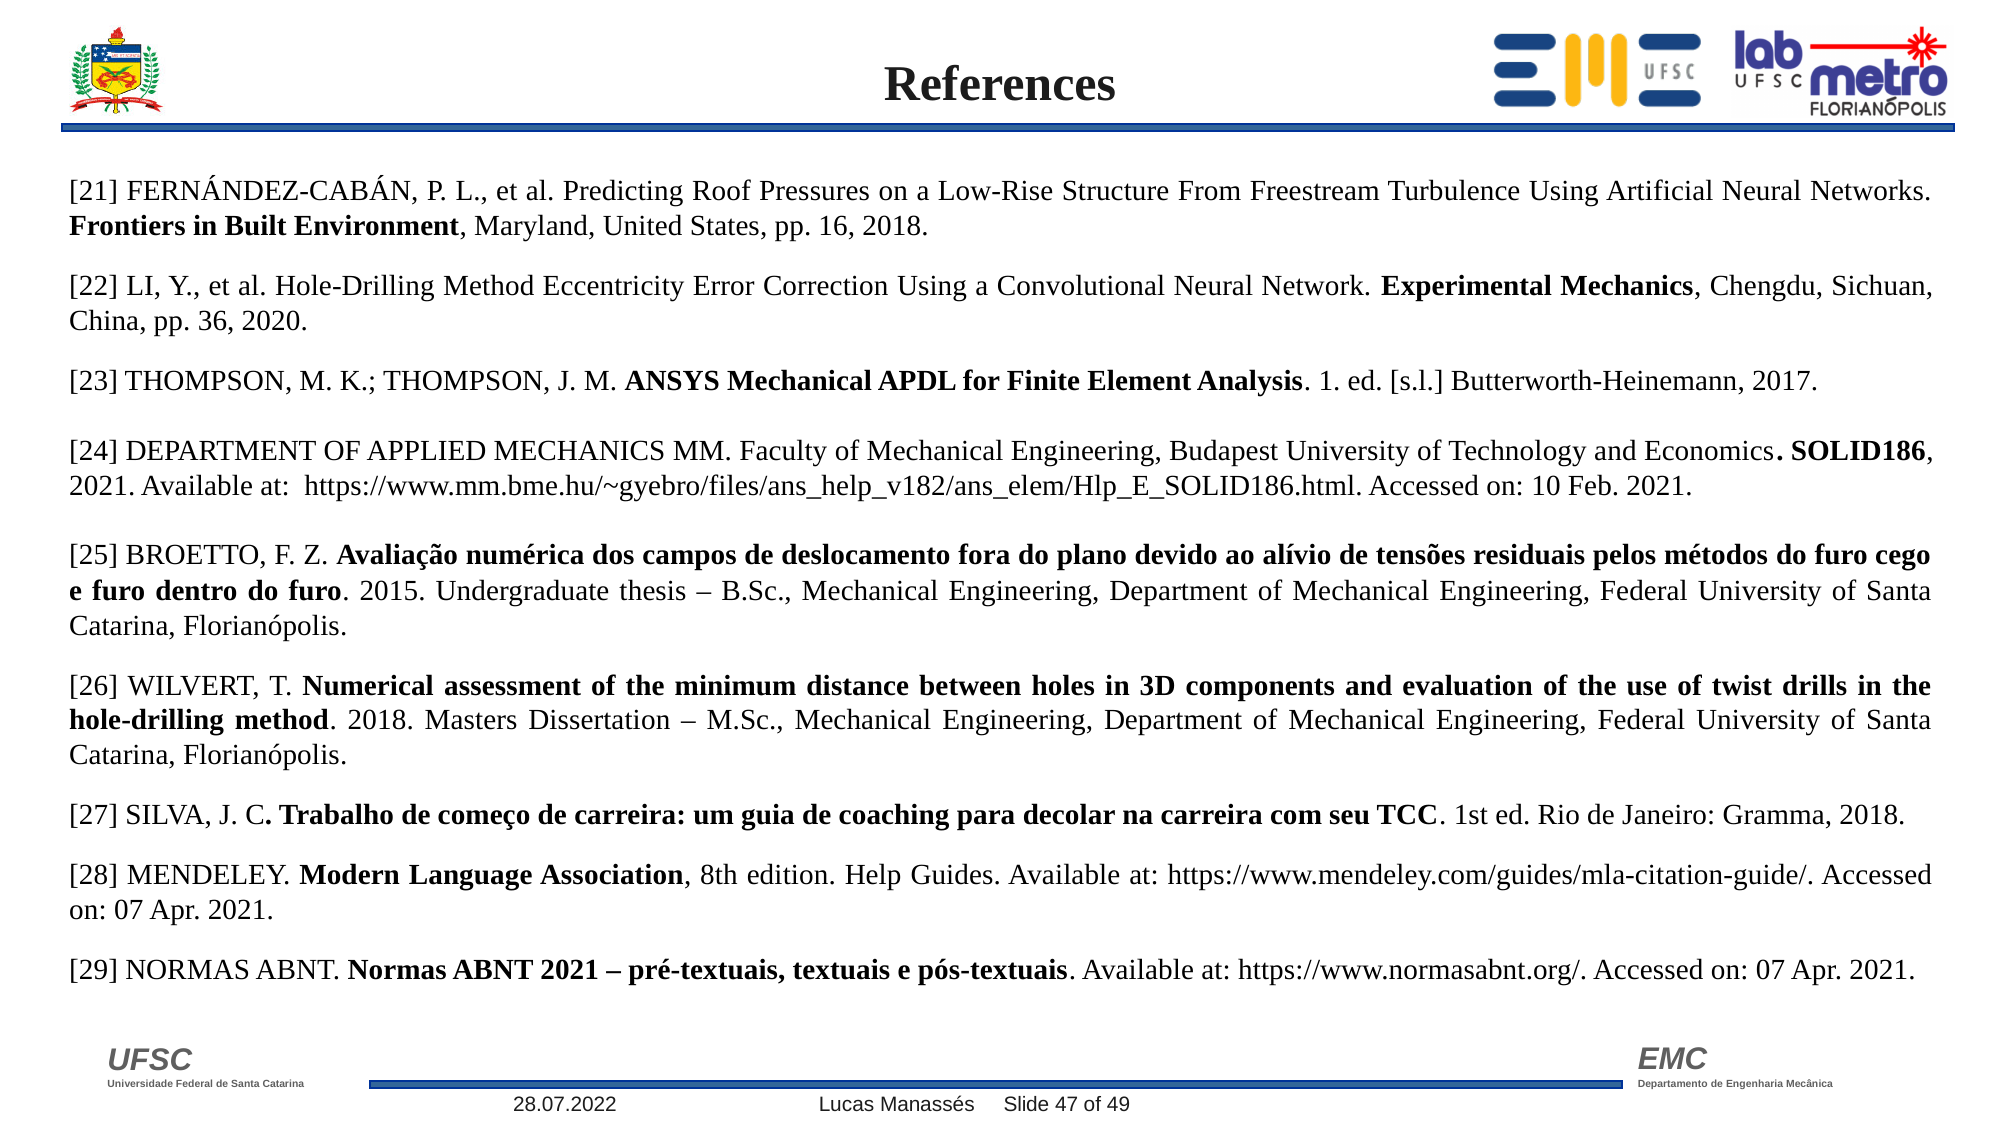

[21] FERNÁNDEZ-CABÁN, P. L., et al. Predicting Roof Pressures on a Low-Rise Structure From Freestream Turbulence Using Artificial Neural Networks. Frontiers in Built Environment, Maryland, United States, pp. 16, 2018.

[22] LI, Y., et al. Hole-Drilling Method Eccentricity Error Correction Using a Convolutional Neural Network. Experimental Mechanics, Chengdu, Sichuan, China, pp. 36, 2020.

[23] THOMPSON, M. K.; THOMPSON, J. M. ANSYS Mechanical APDL for Finite Element Analysis. 1. ed. [s.l.] Butterworth-Heinemann, 2017.

[24] DEPARTMENT OF APPLIED MECHANICS MM. Faculty of Mechanical Engineering, Budapest University of Technology and Economics. SOLID186, 2021. Available at:  https://www.mm.bme.hu/~gyebro/files/ans_help_v182/ans_elem/Hlp_E_SOLID186.html. Accessed on: 10 Feb. 2021.

[25] BROETTO, F. Z. Avaliação numérica dos campos de deslocamento fora do plano devido ao alívio de tensões residuais pelos métodos do furo cego e furo dentro do furo. 2015. Undergraduate thesis – B.Sc., Mechanical Engineering, Department of Mechanical Engineering, Federal University of Santa Catarina, Florianópolis.

[26] WILVERT, T. Numerical assessment of the minimum distance between holes in 3D components and evaluation of the use of twist drills in the hole-drilling method. 2018. Masters Dissertation – M.Sc., Mechanical Engineering, Department of Mechanical Engineering, Federal University of Santa Catarina, Florianópolis.

[27] SILVA, J. C. Trabalho de começo de carreira: um guia de coaching para decolar na carreira com seu TCC. 1st ed. Rio de Janeiro: Gramma, 2018.

[28] MENDELEY. Modern Language Association, 8th edition. Help Guides. Available at: https://www.mendeley.com/guides/mla-citation-guide/. Accessed on: 07 Apr. 2021.

[29] NORMAS ABNT. Normas ABNT 2021 – pré-textuais, textuais e pós-textuais. Available at: https://www.normasabnt.org/. Accessed on: 07 Apr. 2021.